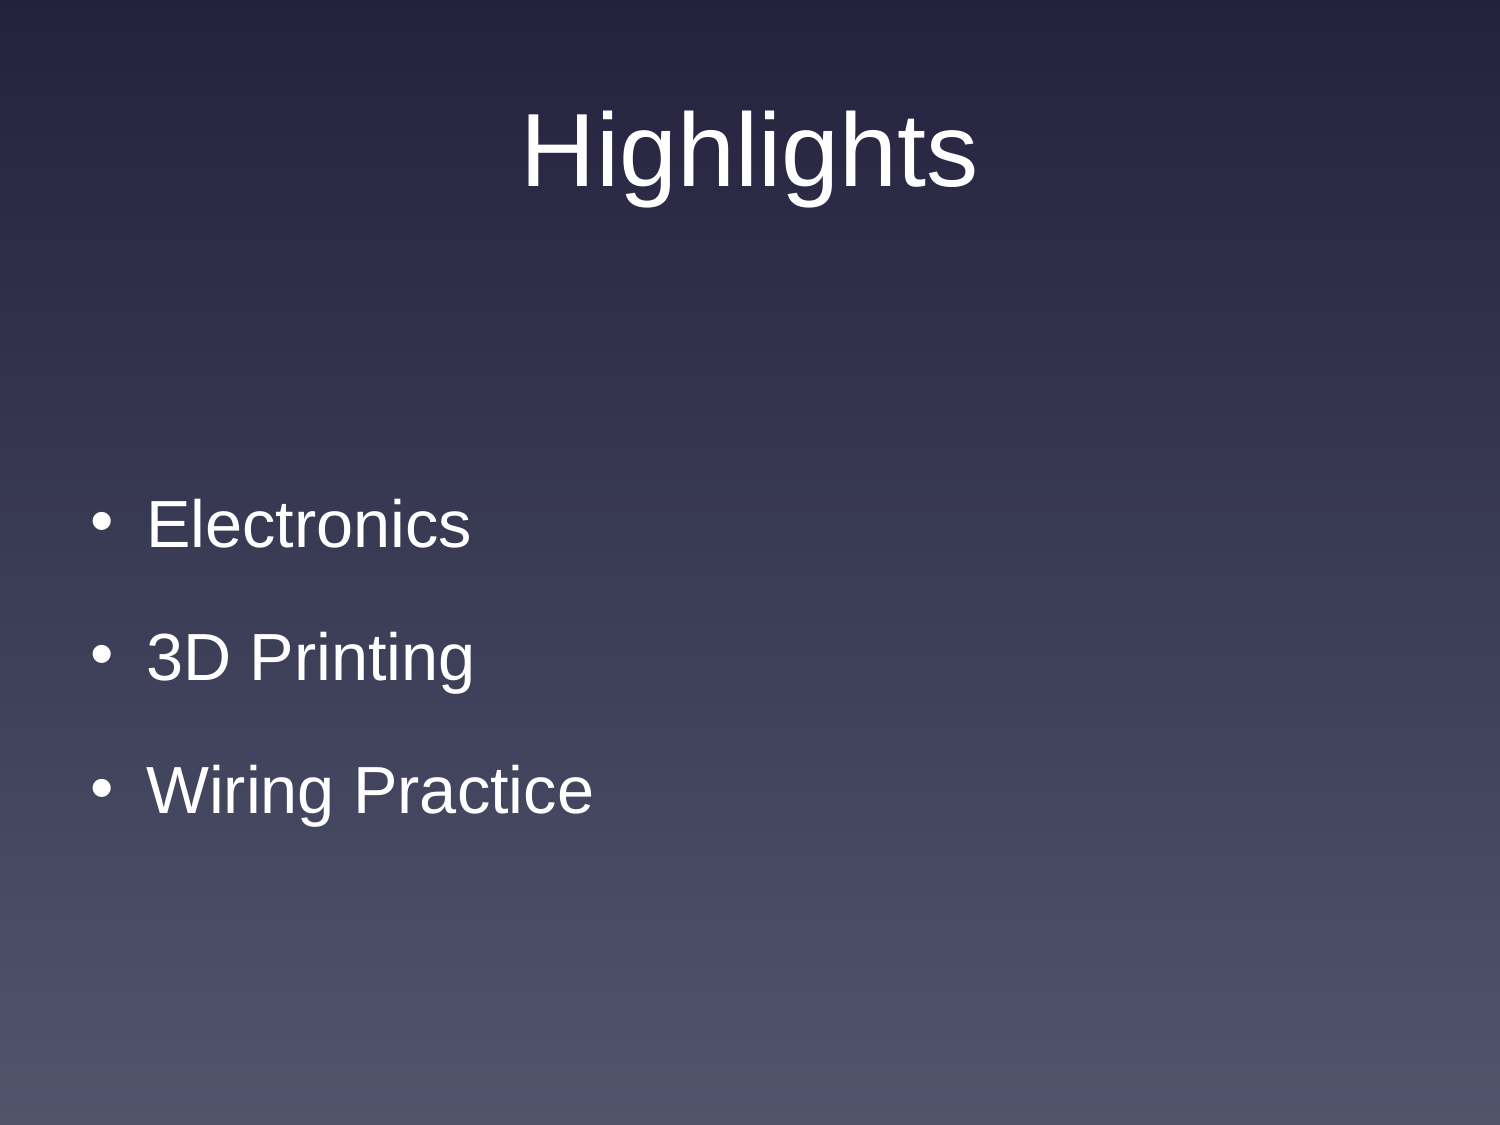

# Highlights
Electronics
3D Printing
Wiring Practice